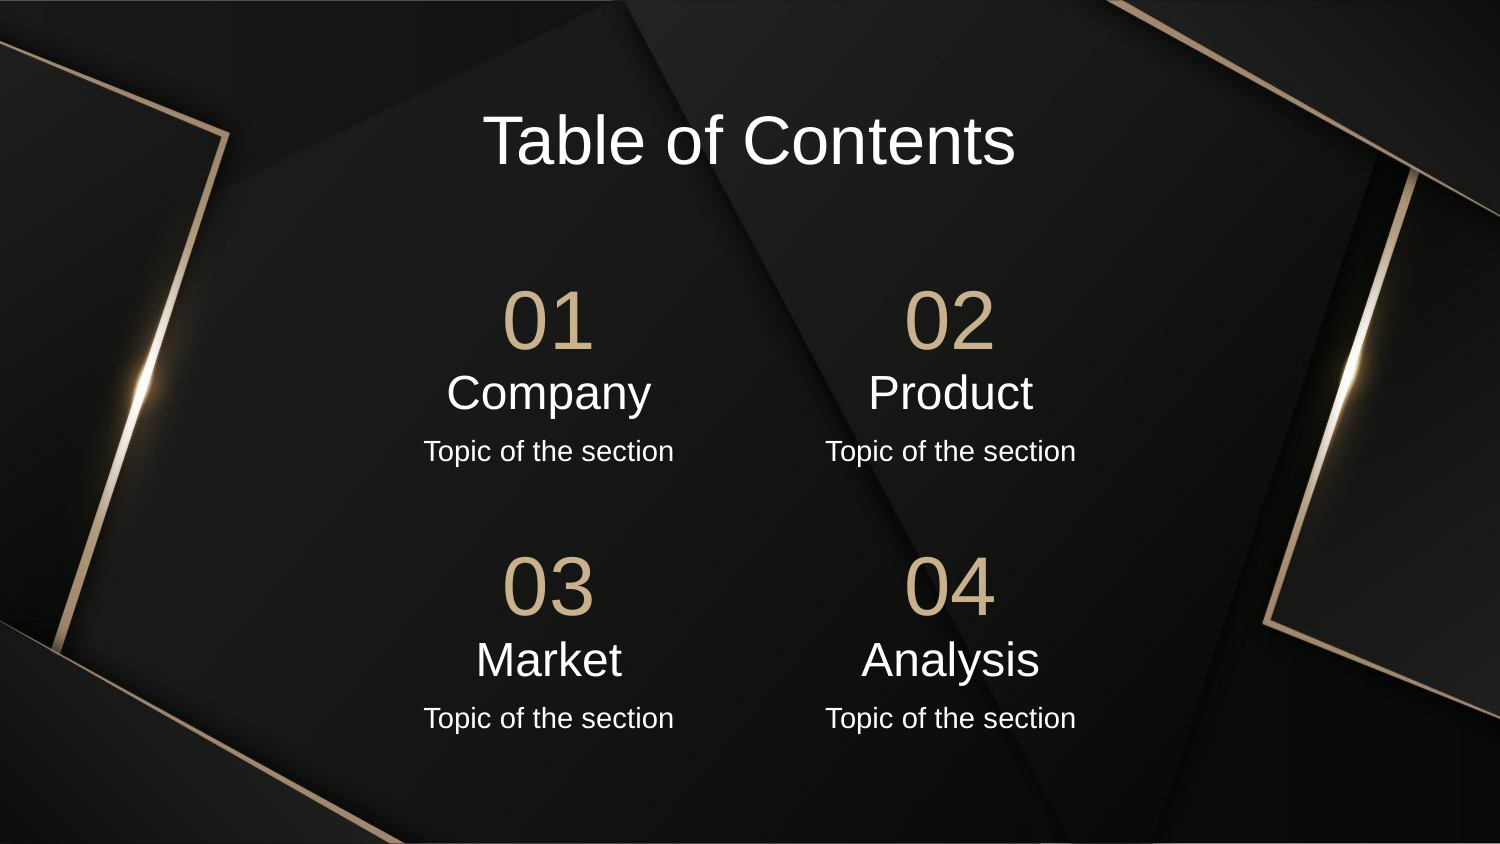

Table of Contents
# 01
02
Company
Product
Topic of the section
Topic of the section
03
04
Market
Analysis
Topic of the section
Topic of the section